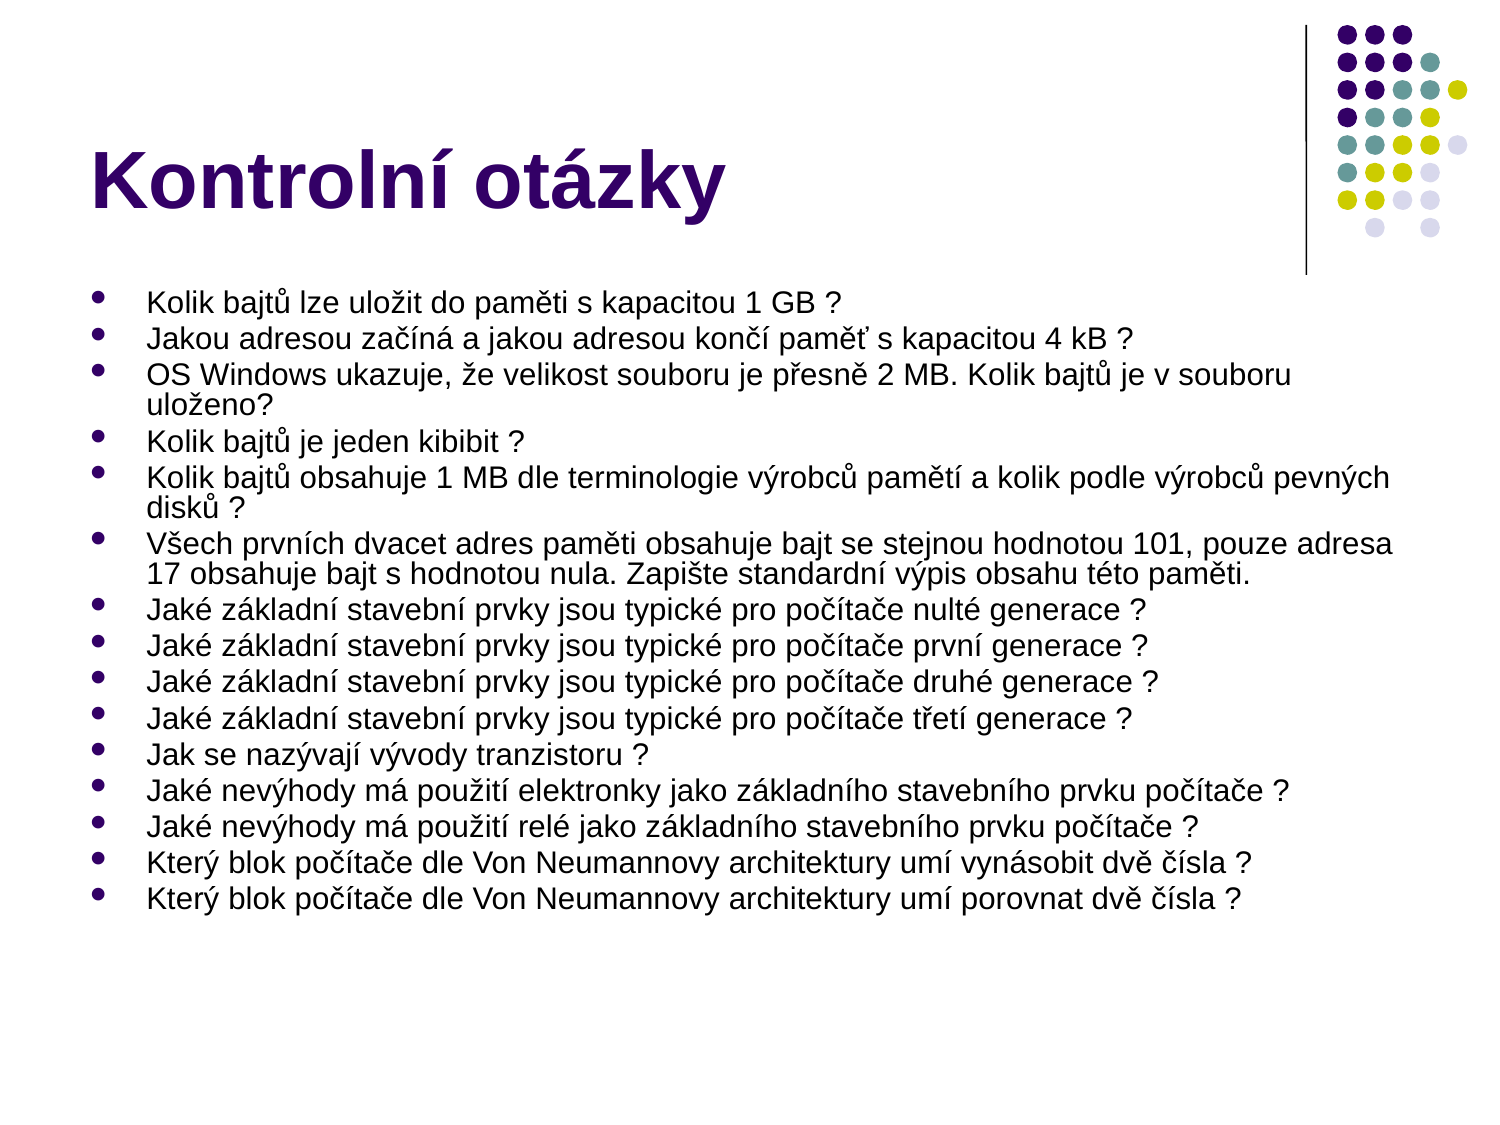

# Kontrolní otázky
Kolik bajtů lze uložit do paměti s kapacitou 1 GB ?
Jakou adresou začíná a jakou adresou končí paměť s kapacitou 4 kB ?
OS Windows ukazuje, že velikost souboru je přesně 2 MB. Kolik bajtů je v souboru uloženo?
Kolik bajtů je jeden kibibit ?
Kolik bajtů obsahuje 1 MB dle terminologie výrobců pamětí a kolik podle výrobců pevných disků ?
Všech prvních dvacet adres paměti obsahuje bajt se stejnou hodnotou 101, pouze adresa 17 obsahuje bajt s hodnotou nula. Zapište standardní výpis obsahu této paměti.
Jaké základní stavební prvky jsou typické pro počítače nulté generace ?
Jaké základní stavební prvky jsou typické pro počítače první generace ?
Jaké základní stavební prvky jsou typické pro počítače druhé generace ?
Jaké základní stavební prvky jsou typické pro počítače třetí generace ?
Jak se nazývají vývody tranzistoru ?
Jaké nevýhody má použití elektronky jako základního stavebního prvku počítače ?
Jaké nevýhody má použití relé jako základního stavebního prvku počítače ?
Který blok počítače dle Von Neumannovy architektury umí vynásobit dvě čísla ?
Který blok počítače dle Von Neumannovy architektury umí porovnat dvě čísla ?